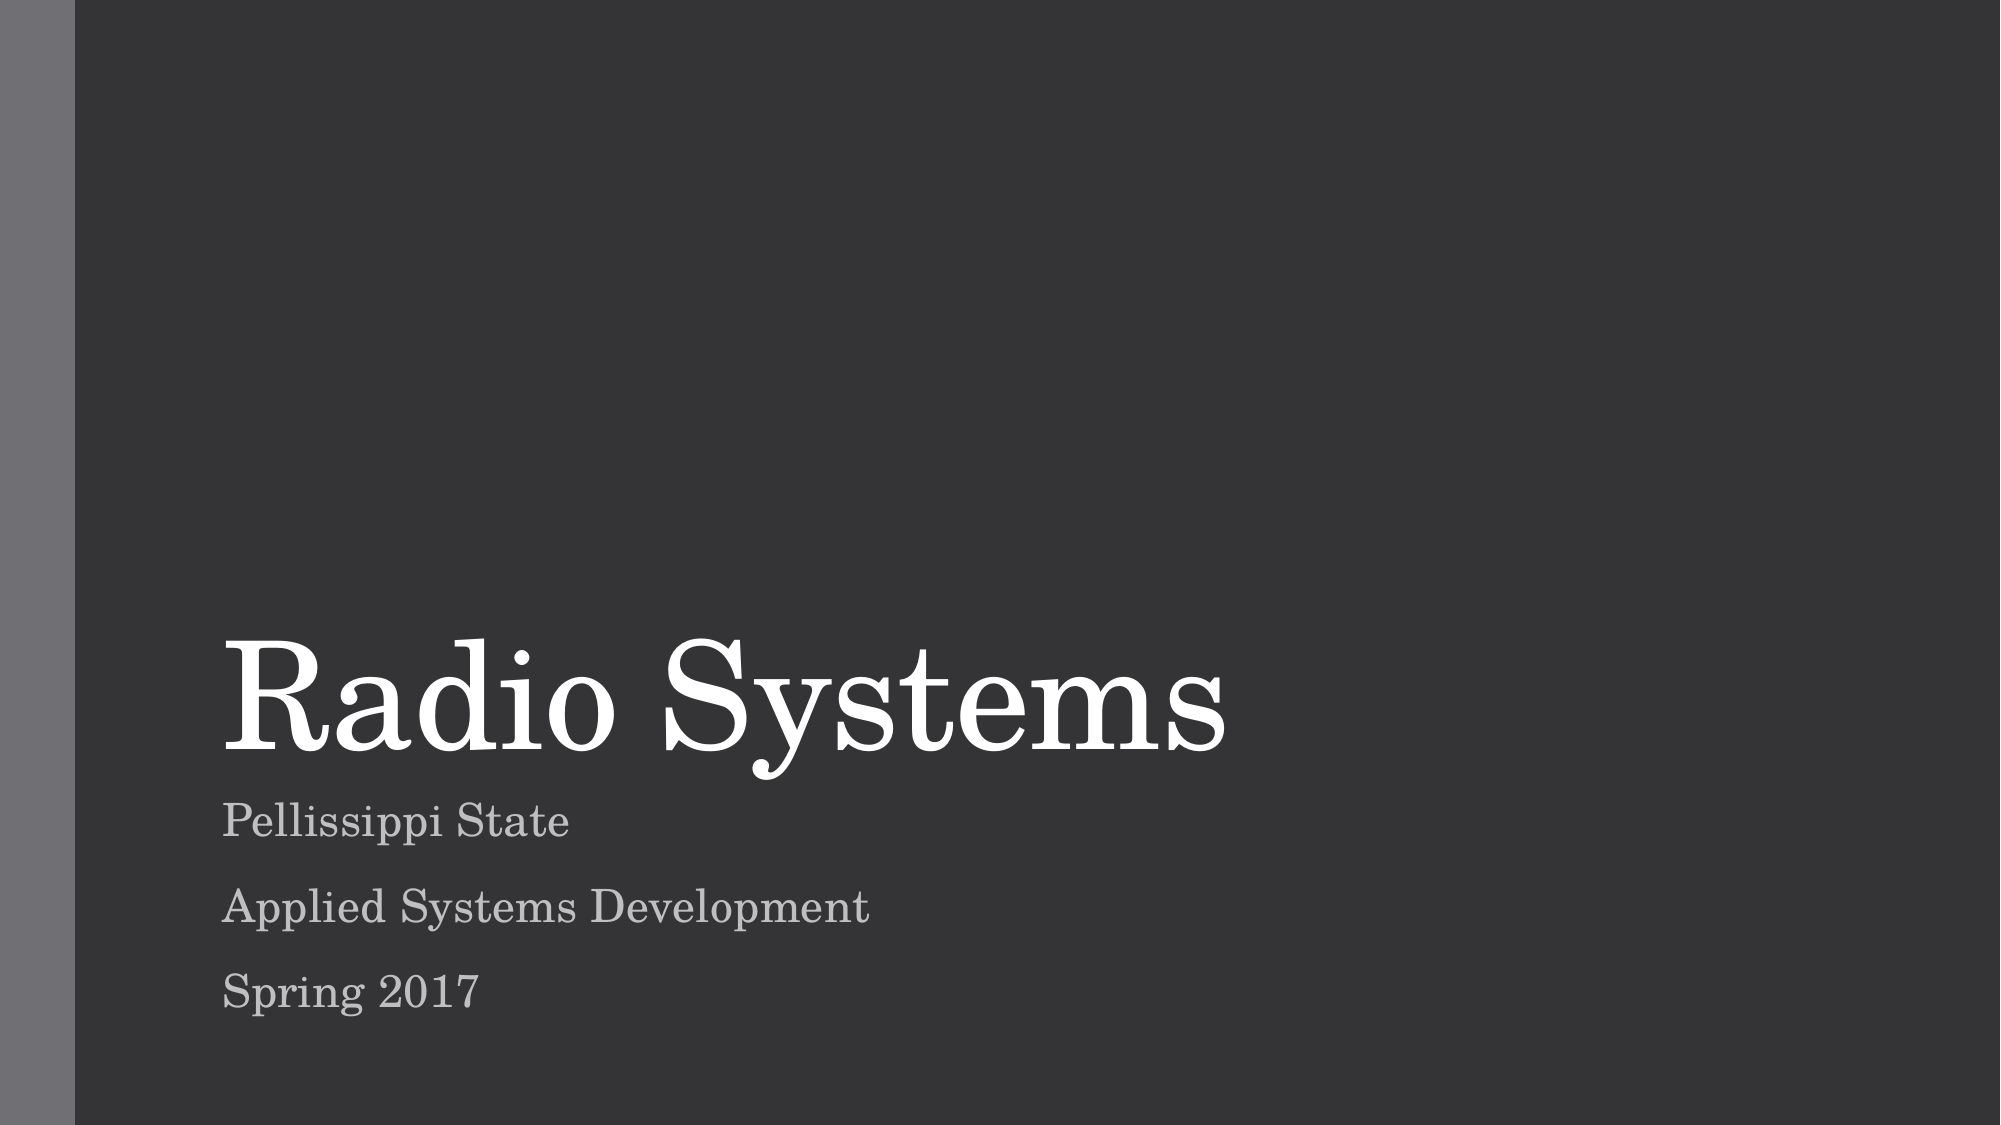

# Radio Systems
Pellissippi State
Applied Systems Development
Spring 2017